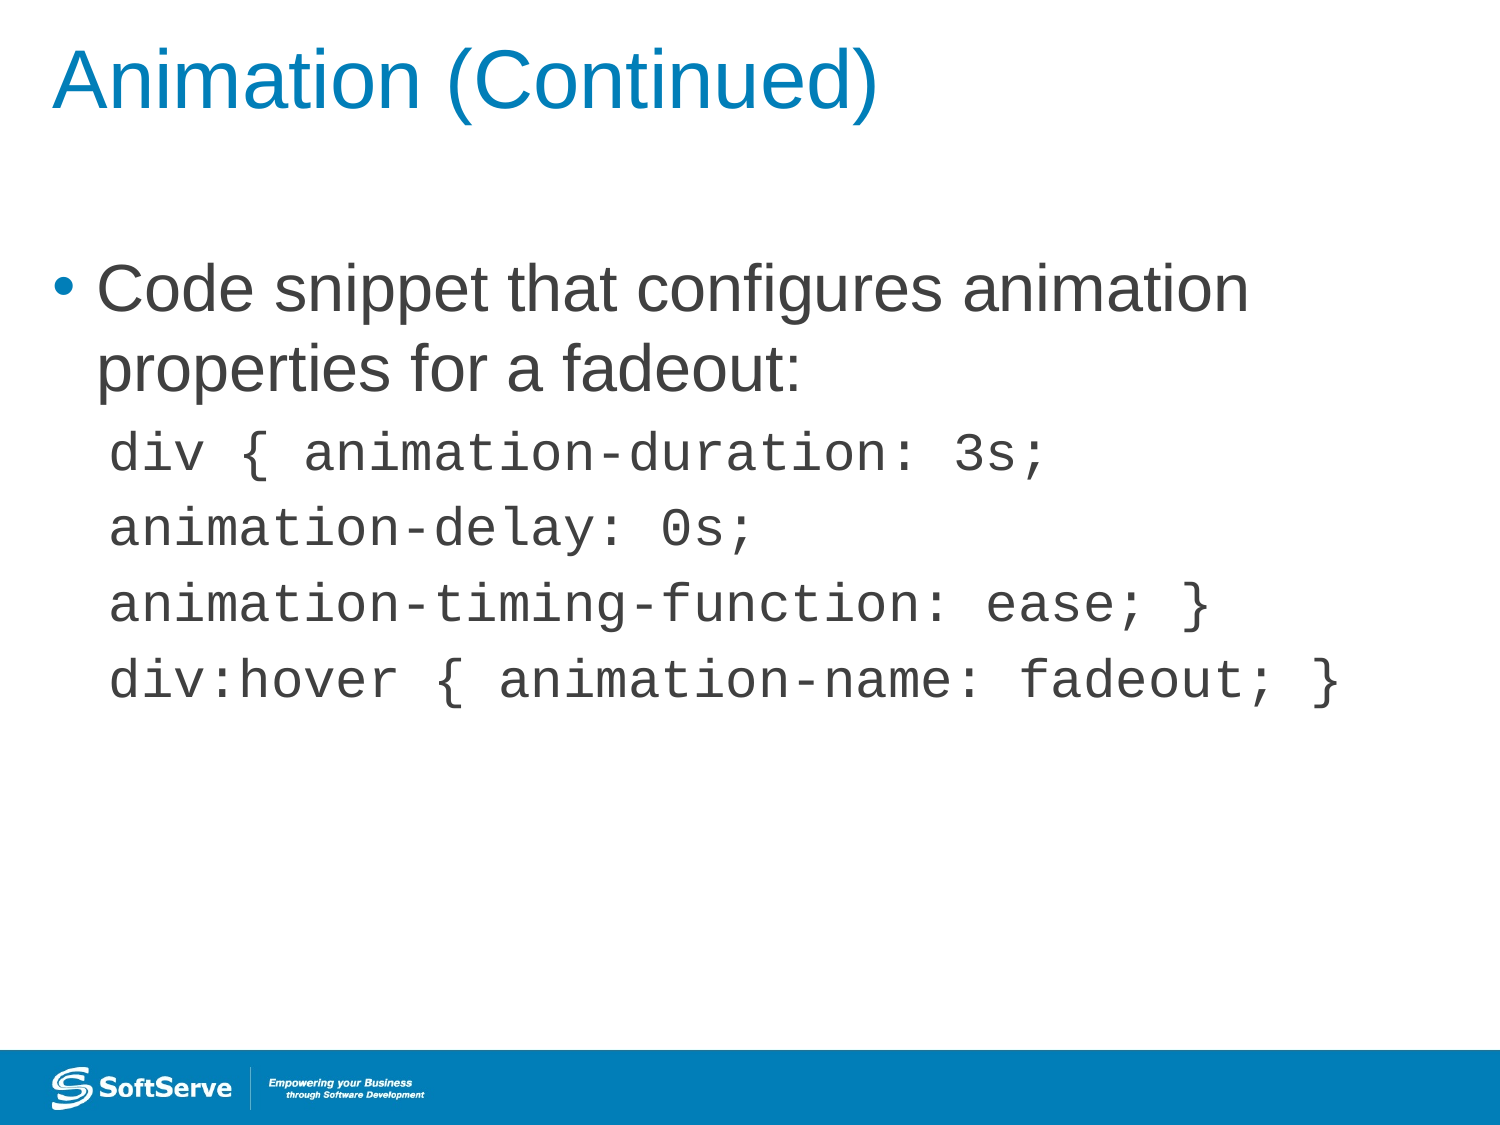

# Animation (Continued)
Code snippet that configures animation properties for a fadeout:
div { animation-duration: 3s;
animation-delay: 0s;
animation-timing-function: ease; }
div:hover { animation-name: fadeout; }